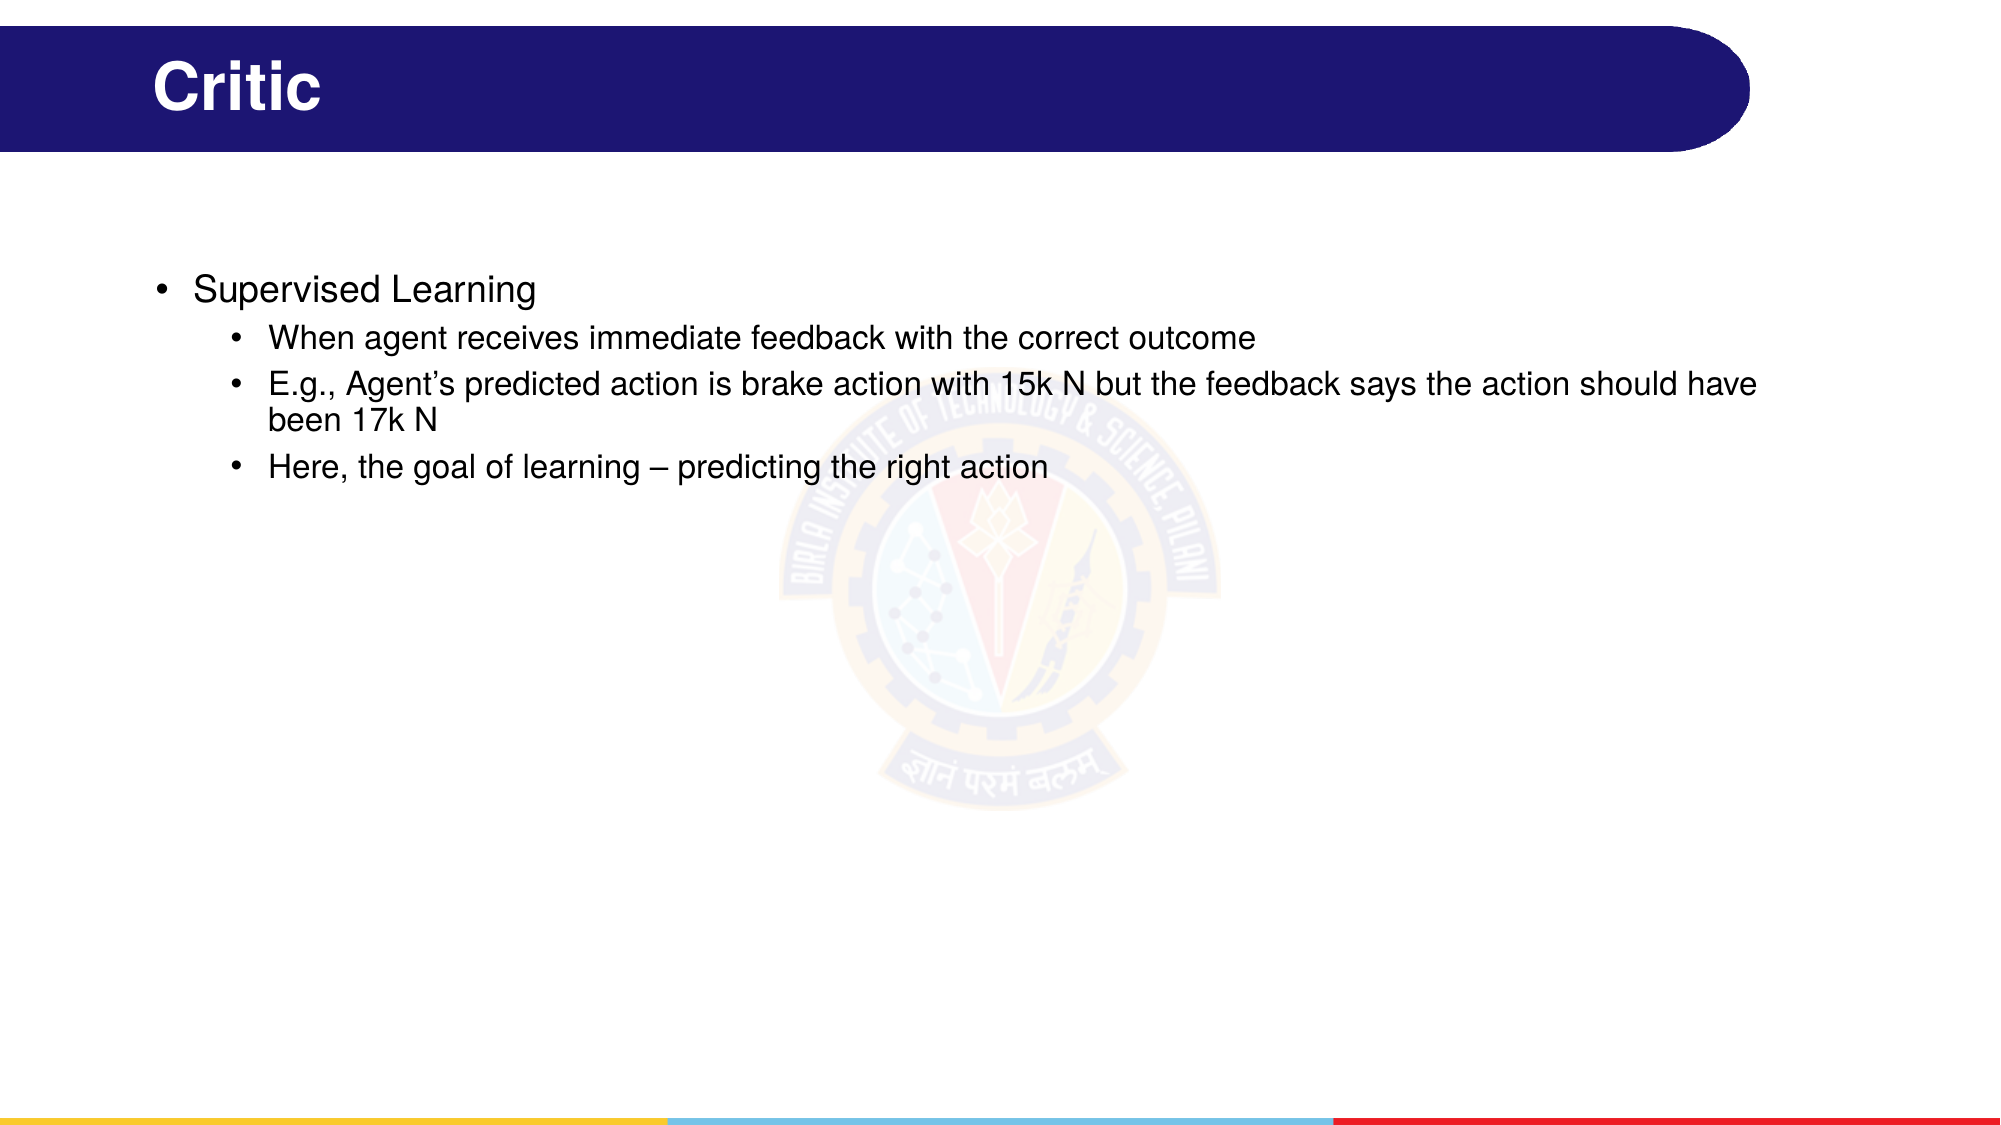

# Critic

Supervised Learning
When agent receives immediate feedback with the correct outcome
E.g., Agent’s predicted action is brake action with 15k N but the feedback says the action should have been 17k N
Here, the goal of learning – predicting the right action